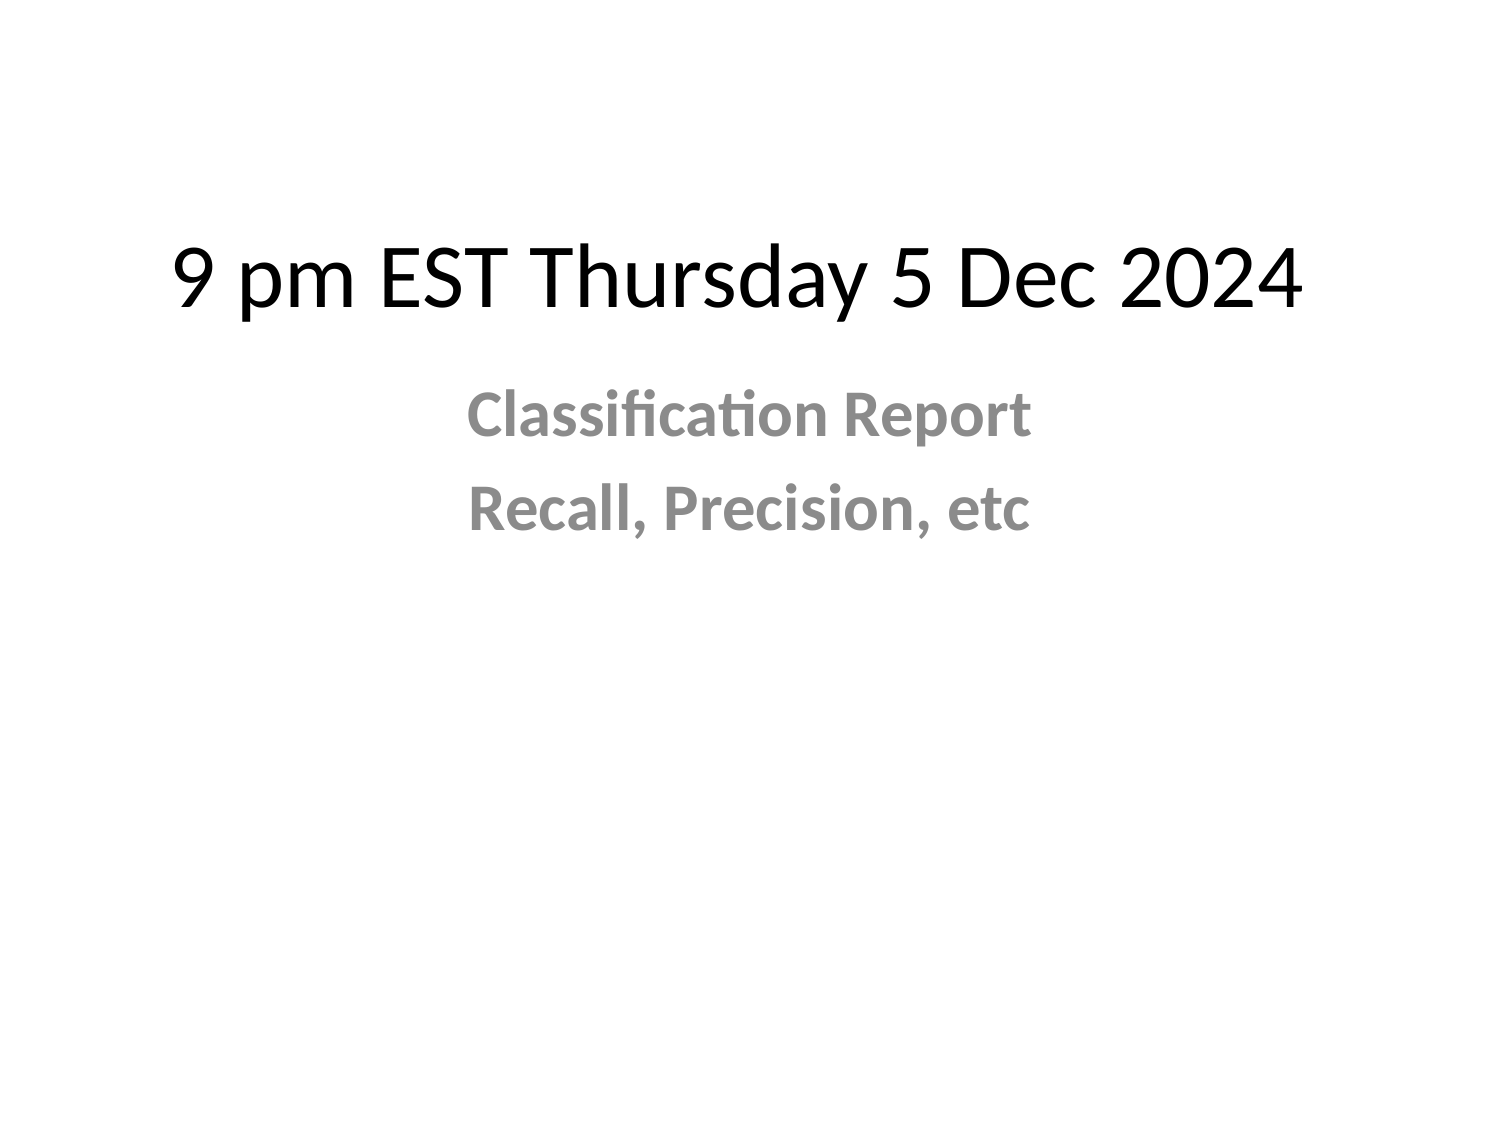

# 9 pm EST Thursday 5 Dec 2024
Classification Report
Recall, Precision, etc